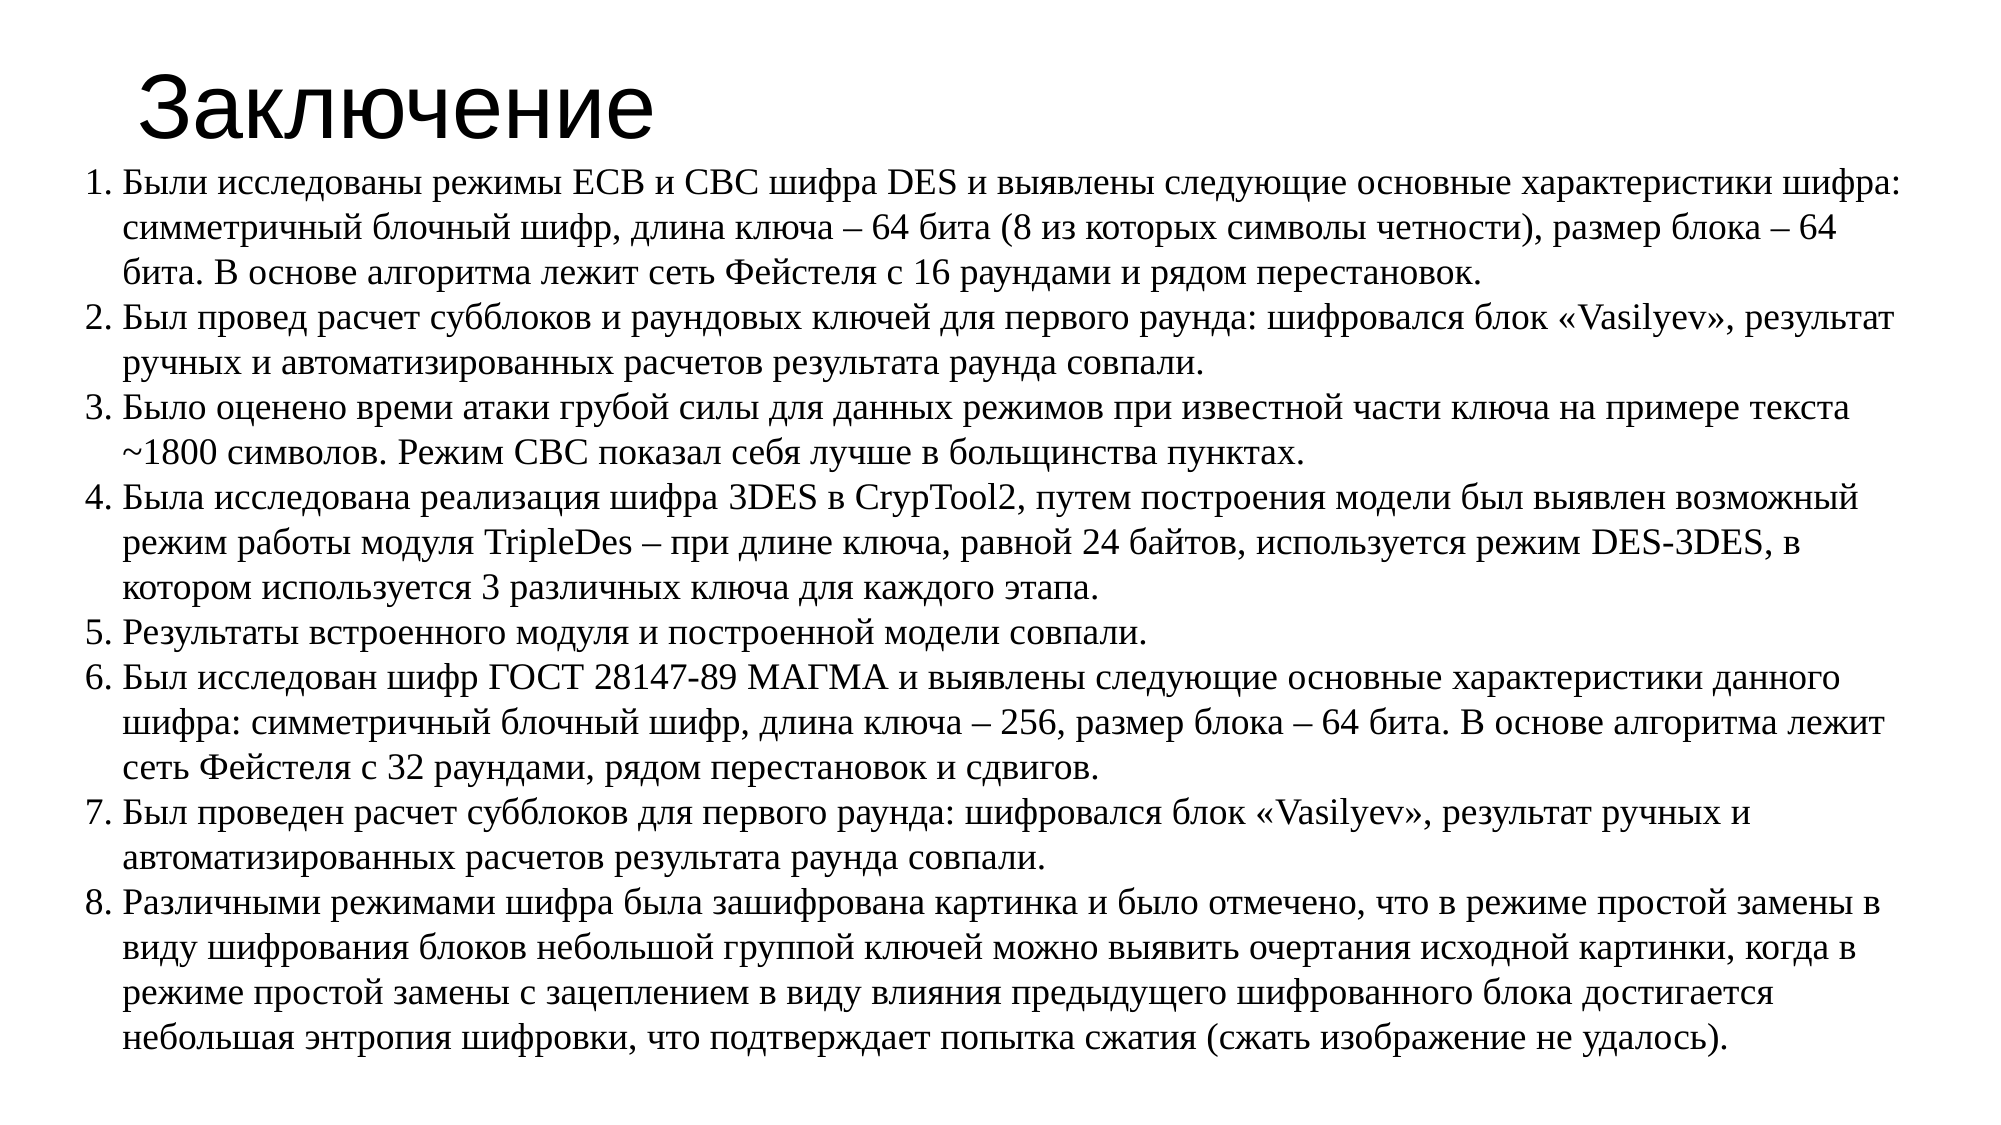

# Заключение
Были исследованы режимы ECB и CBC шифра DES и выявлены следующие основные характеристики шифра: симметричный блочный шифр, длина ключа – 64 бита (8 из которых символы четности), размер блока – 64 бита. В основе алгоритма лежит сеть Фейстеля с 16 раундами и рядом перестановок.
Был провед расчет субблоков и раундовых ключей для первого раунда: шифровался блок «Vasilyev», результат ручных и автоматизированных расчетов результата раунда совпали.
Было оценено времи атаки грубой силы для данных режимов при известной части ключа на примере текста ~1800 символов. Режим CBC показал себя лучше в больщинства пунктах.
Была исследована реализация шифра 3DES в CrypTool2, путем построения модели был выявлен возможный режим работы модуля TripleDes – при длине ключа, равной 24 байтов, используется режим DES-3DES, в котором используется 3 различных ключа для каждого этапа.
Результаты встроенного модуля и построенной модели совпали.
Был исследован шифр ГОСТ 28147-89 МАГМА и выявлены следующие основные характеристики данного шифра: симметричный блочный шифр, длина ключа – 256, размер блока – 64 бита. В основе алгоритма лежит сеть Фейстеля с 32 раундами, рядом перестановок и сдвигов.
Был проведен расчет субблоков для первого раунда: шифровался блок «Vasilyev», результат ручных и автоматизированных расчетов результата раунда совпали.
Различными режимами шифра была зашифрована картинка и было отмечено, что в режиме простой замены в виду шифрования блоков небольшой группой ключей можно выявить очертания исходной картинки, когда в режиме простой замены с зацеплением в виду влияния предыдущего шифрованного блока достигается небольшая энтропия шифровки, что подтверждает попытка сжатия (сжать изображение не удалось).